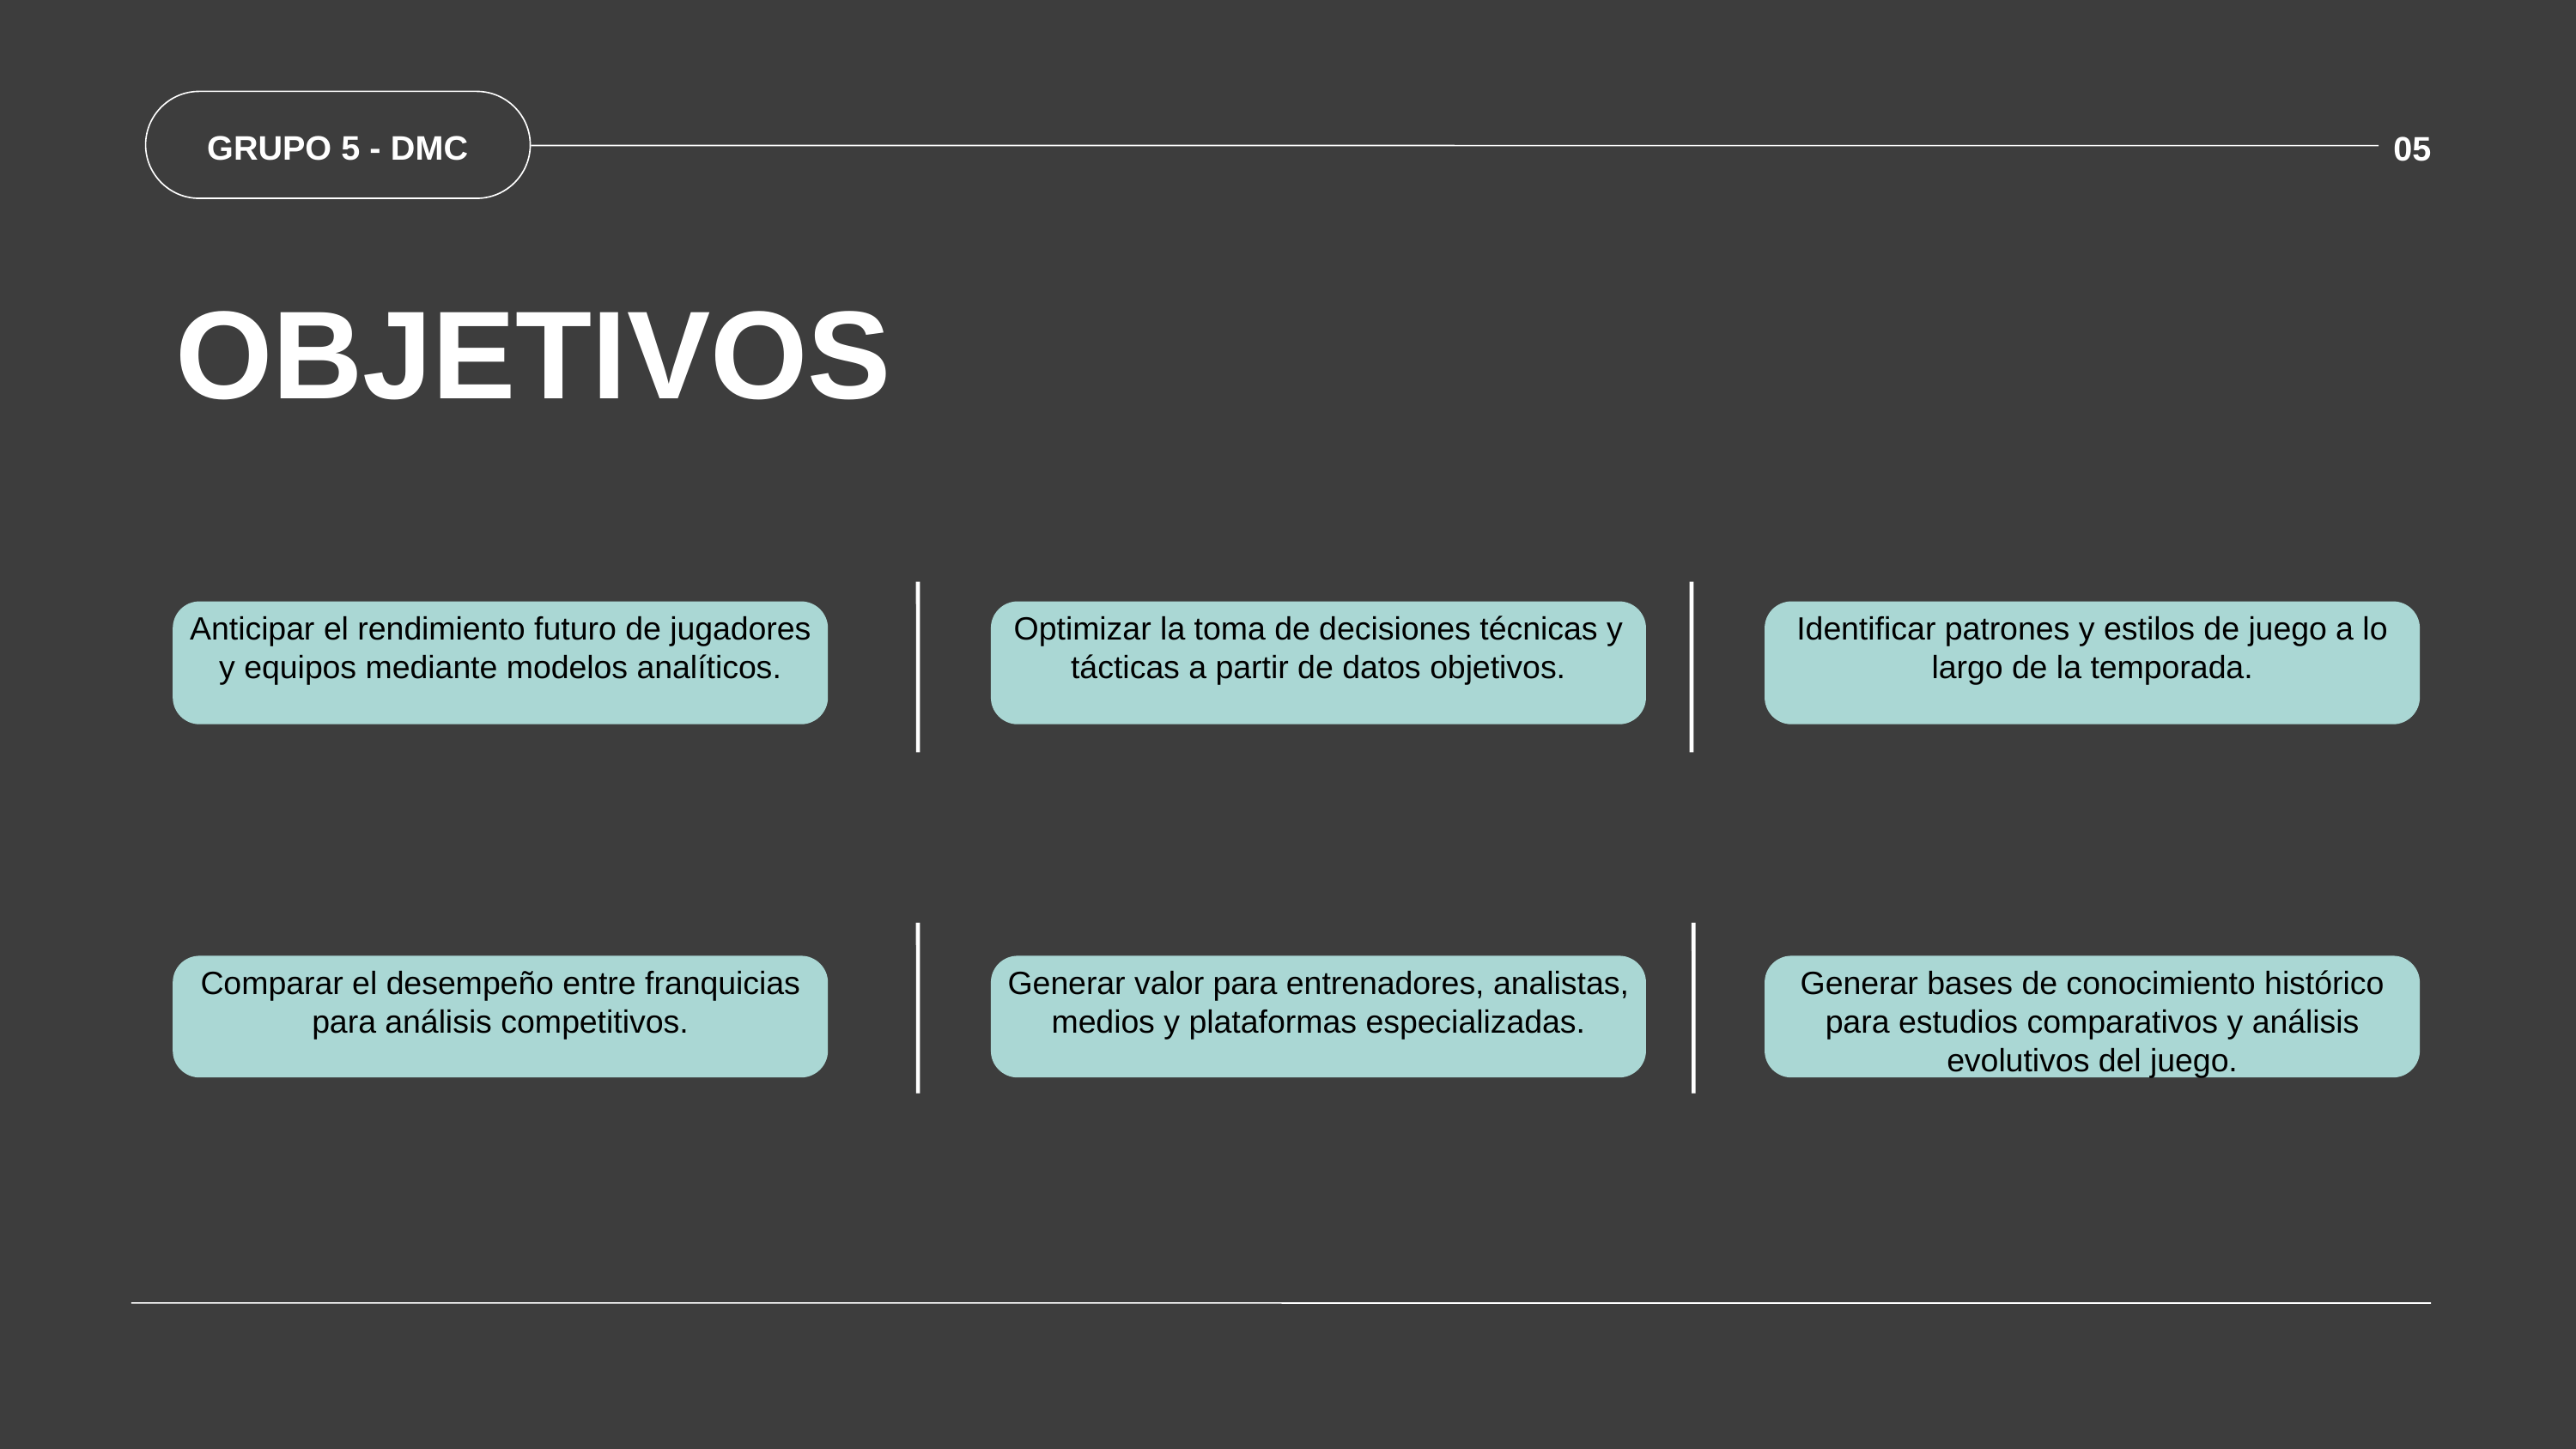

GRUPO 5 - DMC
05

OBJETIVOS

Anticipar el rendimiento futuro de jugadores y equipos mediante modelos analíticos.
Optimizar la toma de decisiones técnicas y tácticas a partir de datos objetivos.
Identificar patrones y estilos de juego a lo largo de la temporada.

Comparar el desempeño entre franquicias para análisis competitivos.
Generar valor para entrenadores, analistas, medios y plataformas especializadas.
Generar bases de conocimiento histórico para estudios comparativos y análisis evolutivos del juego.